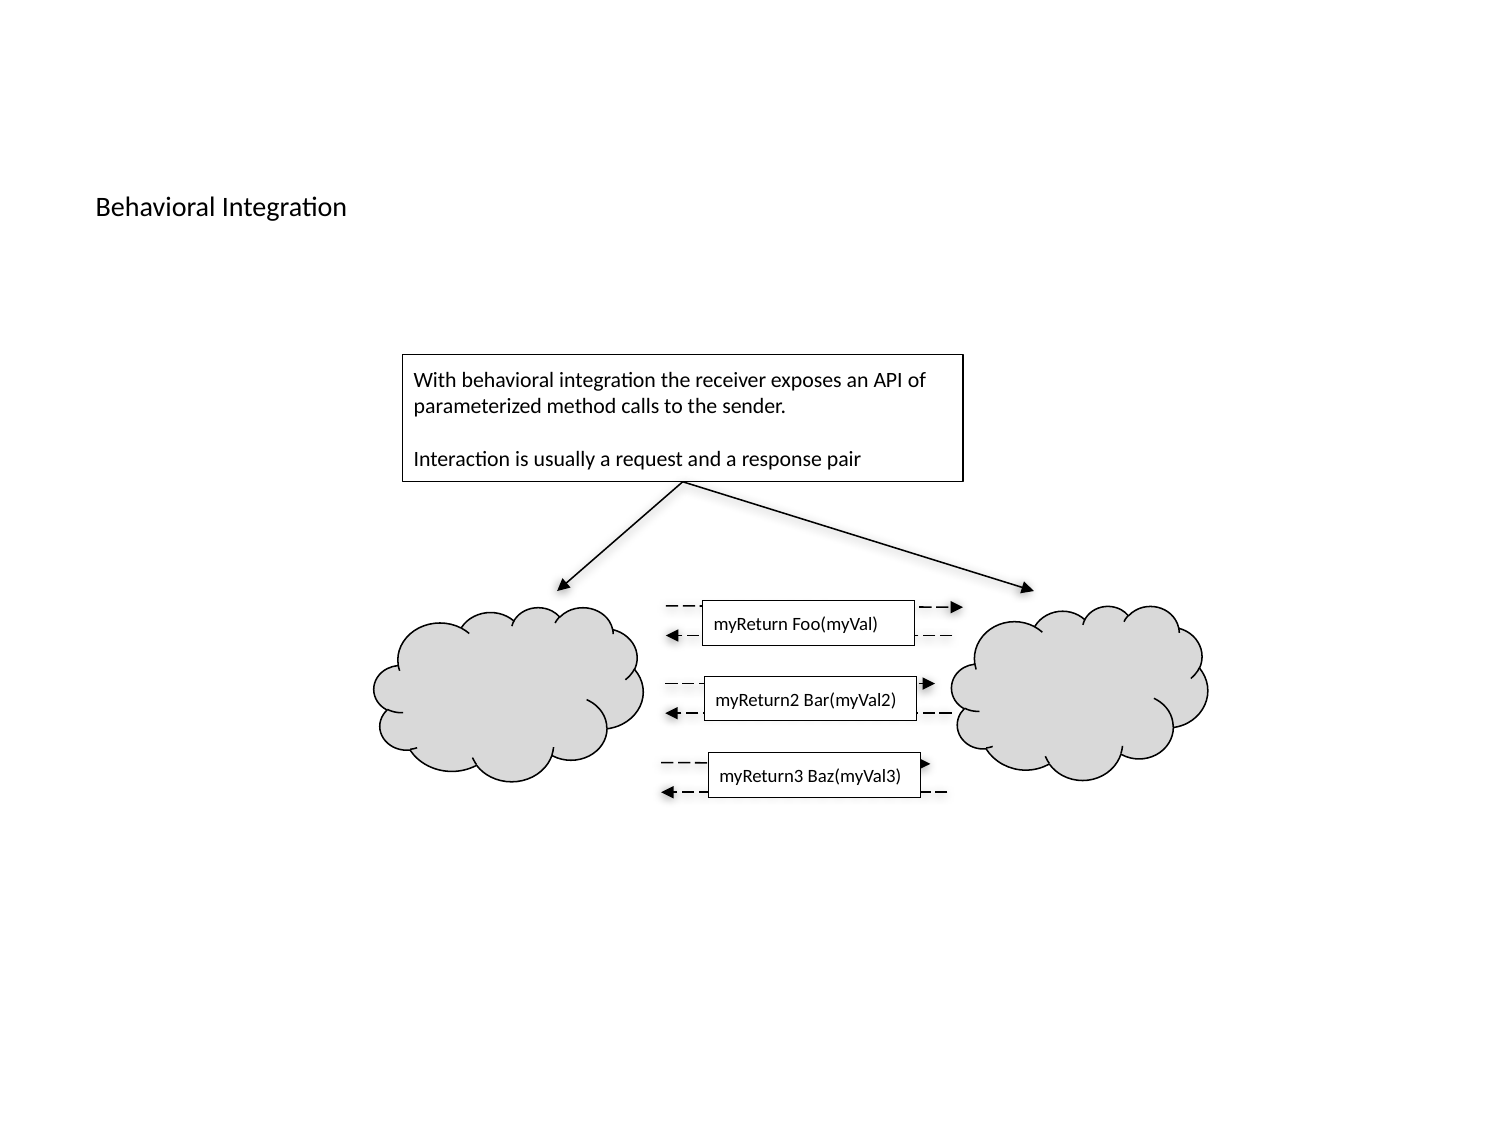

Behavioral Integration
With behavioral integration the receiver exposes an API of parameterized method calls to the sender.

Interaction is usually a request and a response pair
myReturn Foo(myVal)

myReturn2 Bar(myVal2)
myReturn3 Baz(myVal3)